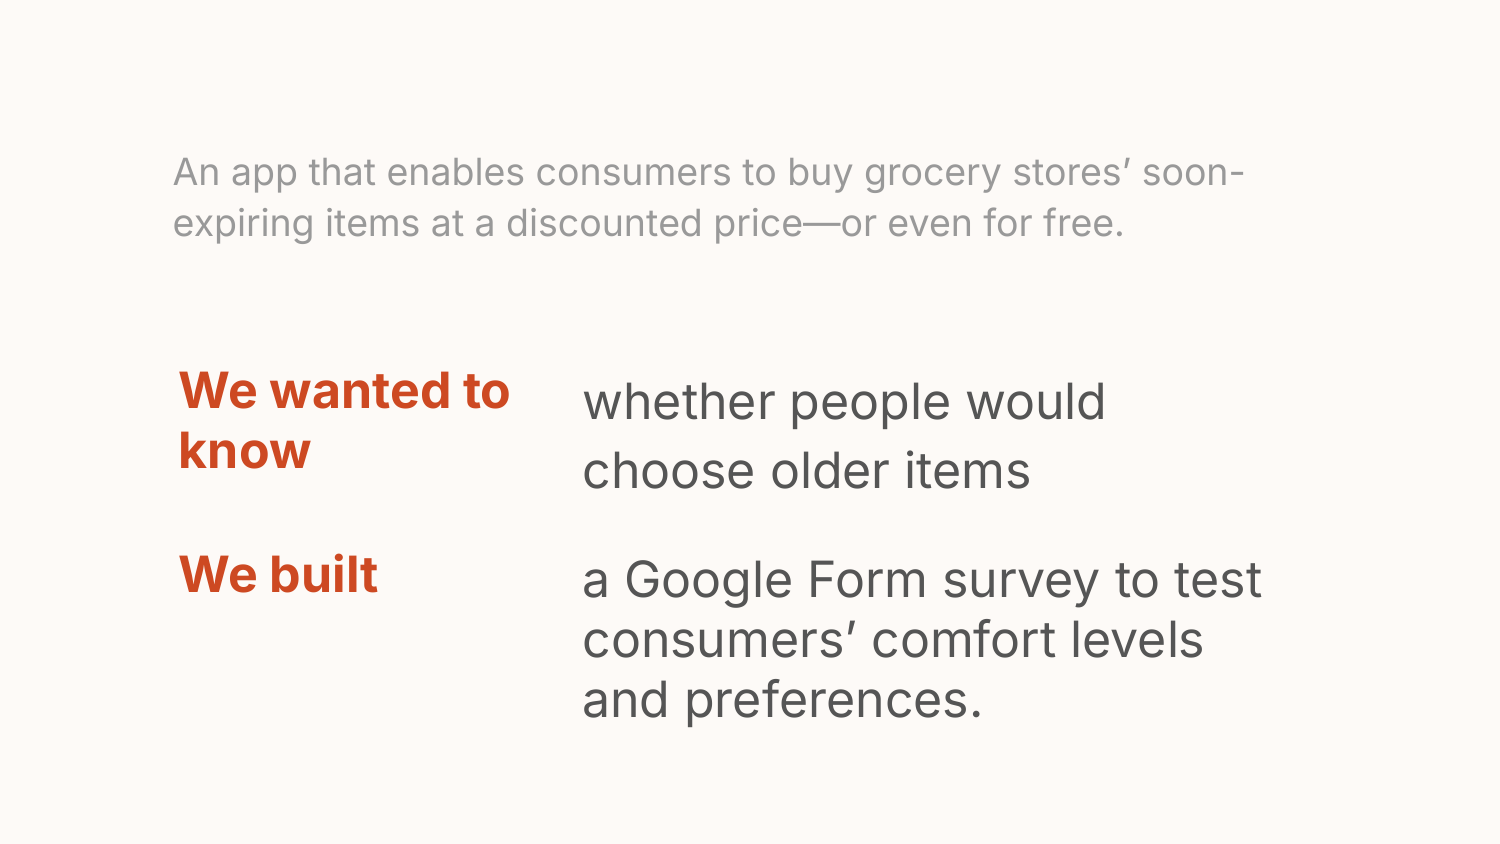

# An app that enables consumers to buy grocery stores’ soon-expiring items at a discounted price—or even for free.
We wanted to know
whether people would choose older items
a Google Form survey to test consumers’ comfort levels and preferences.
We built